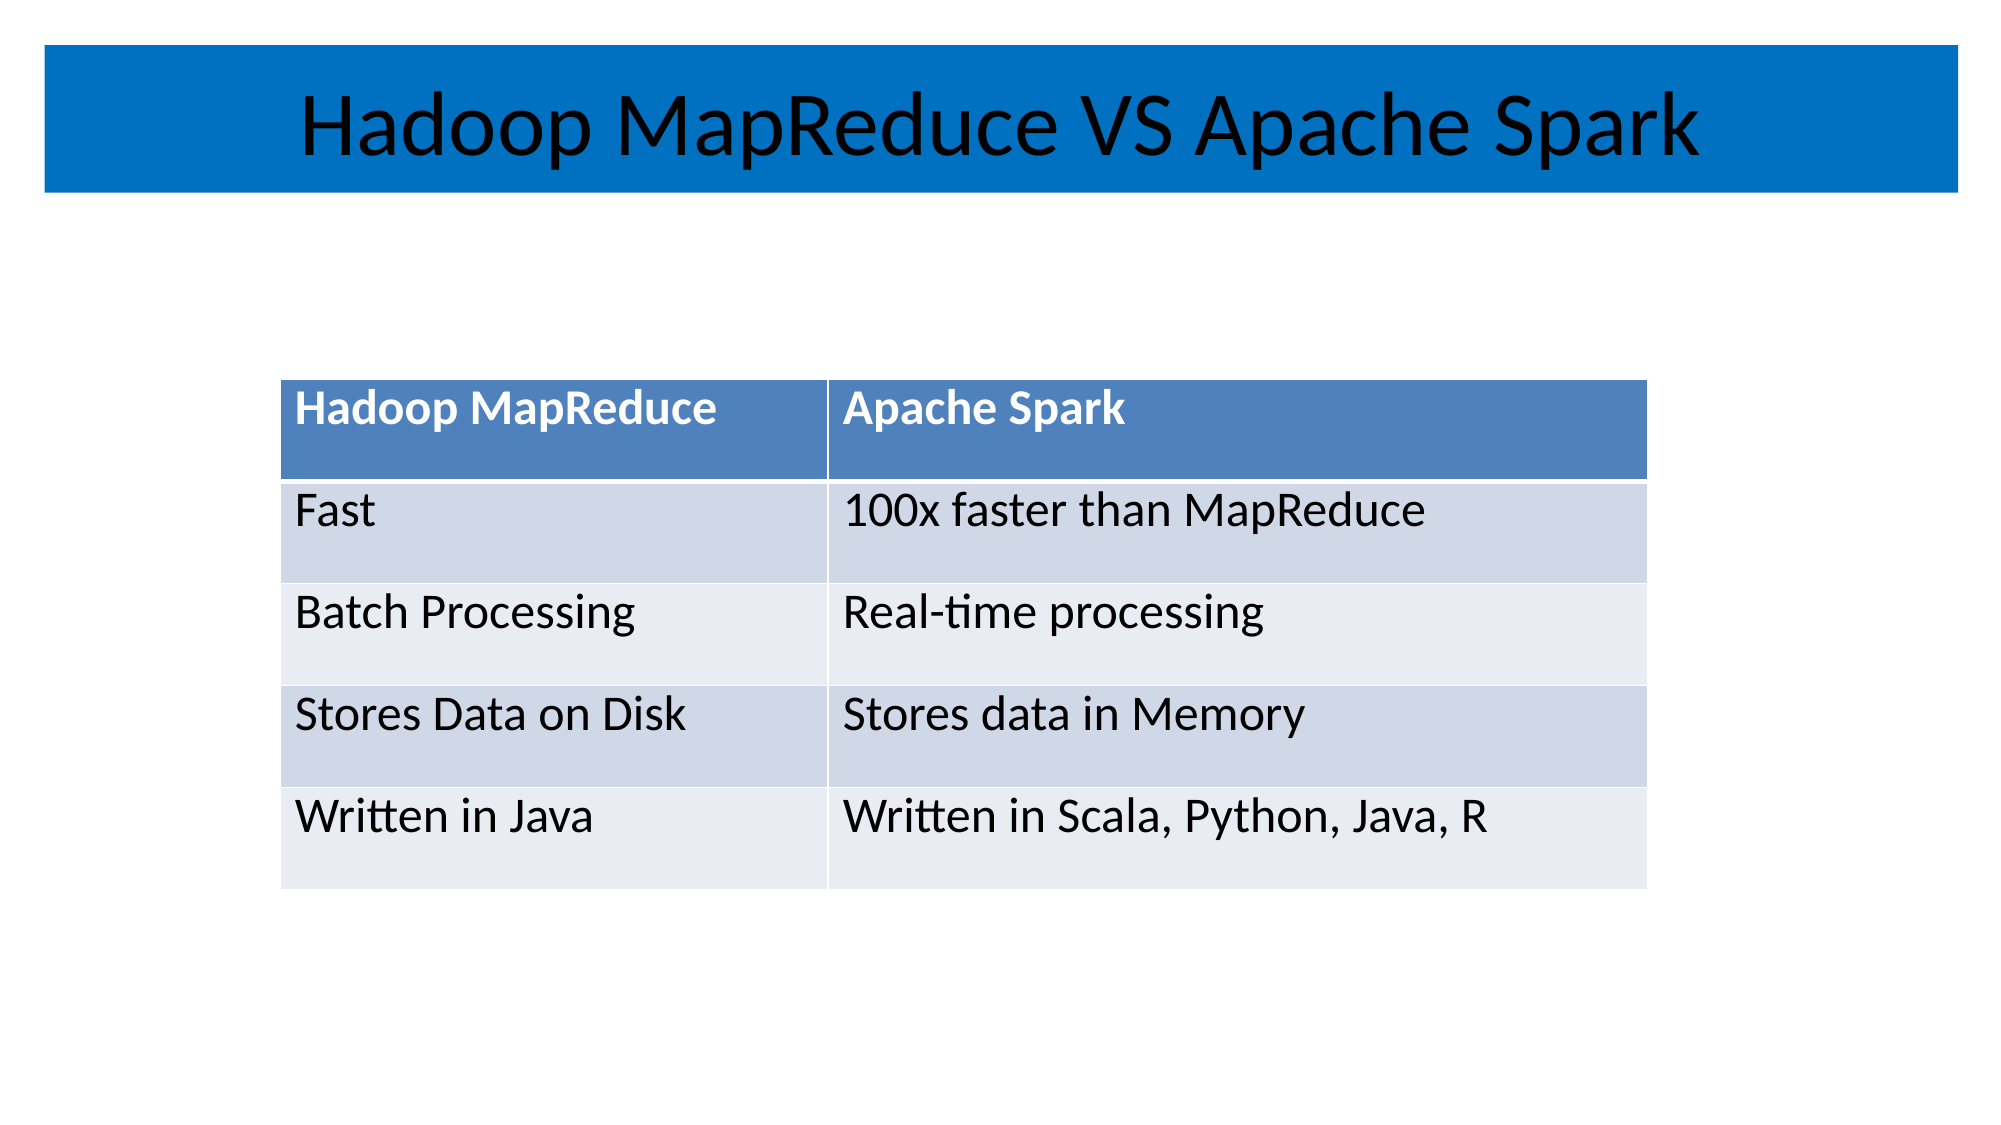

# Hadoop MapReduce VS Apache Spark
| Hadoop MapReduce | Apache Spark |
| --- | --- |
| Fast | 100x faster than MapReduce |
| Batch Processing | Real-time processing |
| Stores Data on Disk | Stores data in Memory |
| Written in Java | Written in Scala, Python, Java, R |